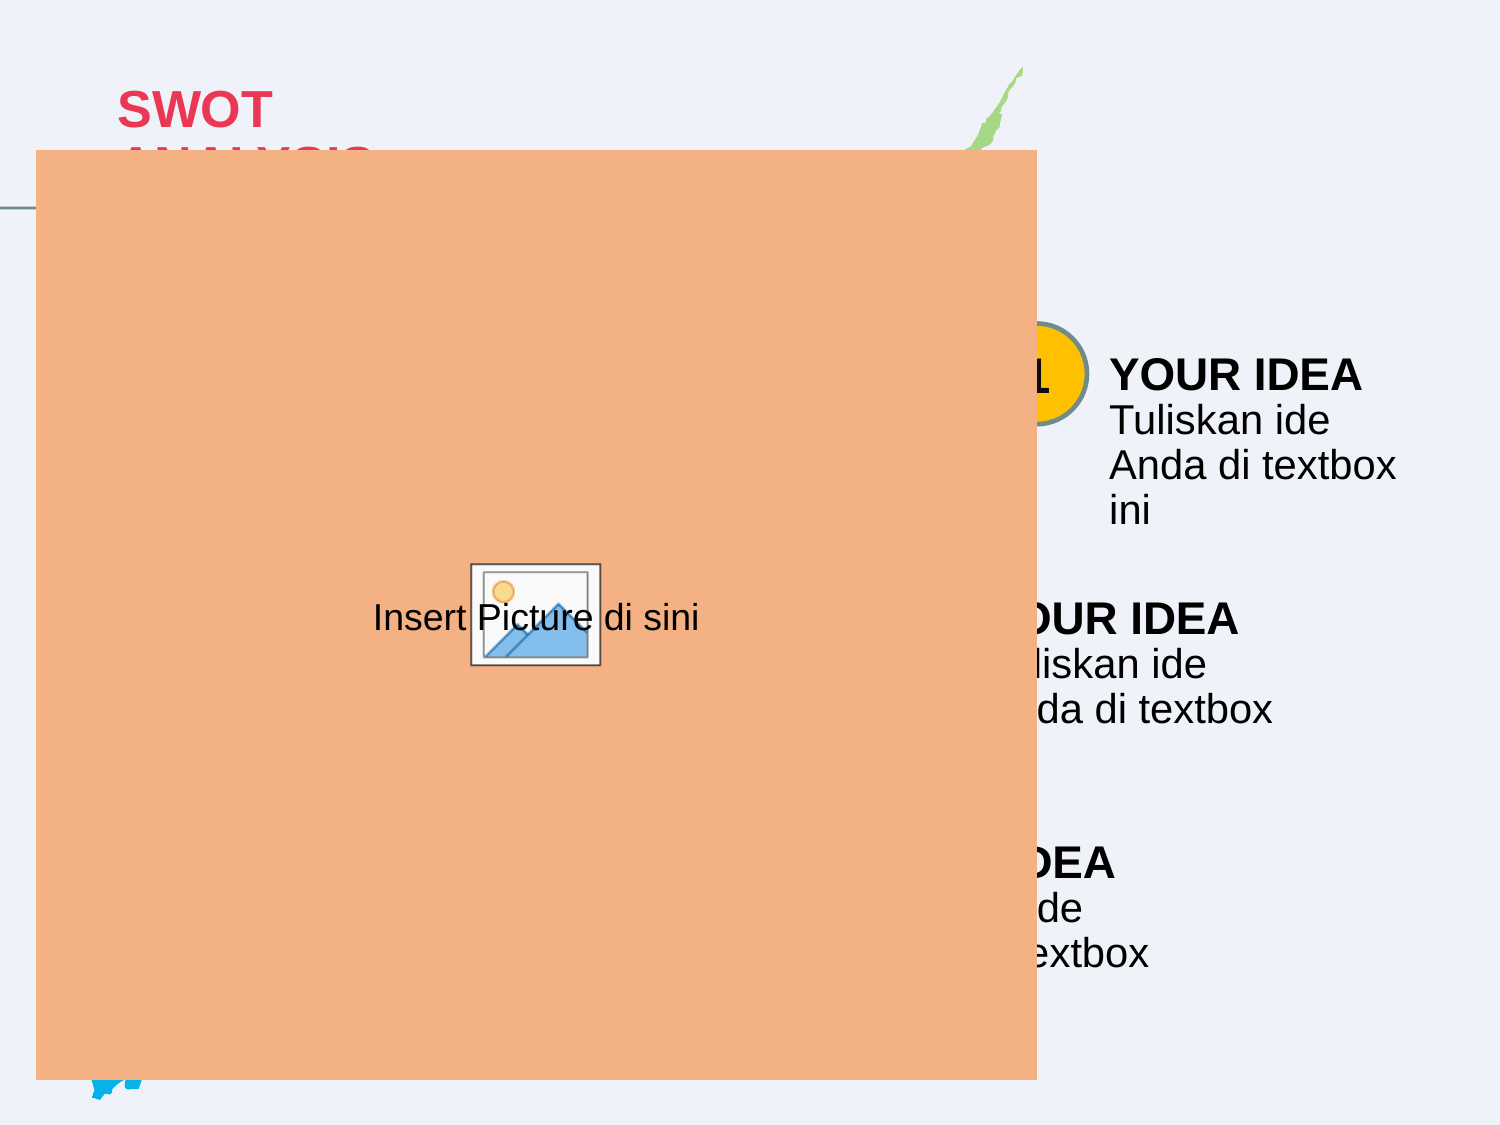

SWOT ANALYSIS

WEAKNESS

YOUR IDEA
Tuliskan ide Anda di textbox ini
1
YOUR IDEA
Tuliskan ide Anda di textbox ini
2
YOUR IDEA
Tuliskan ide Anda di textbox ini
3